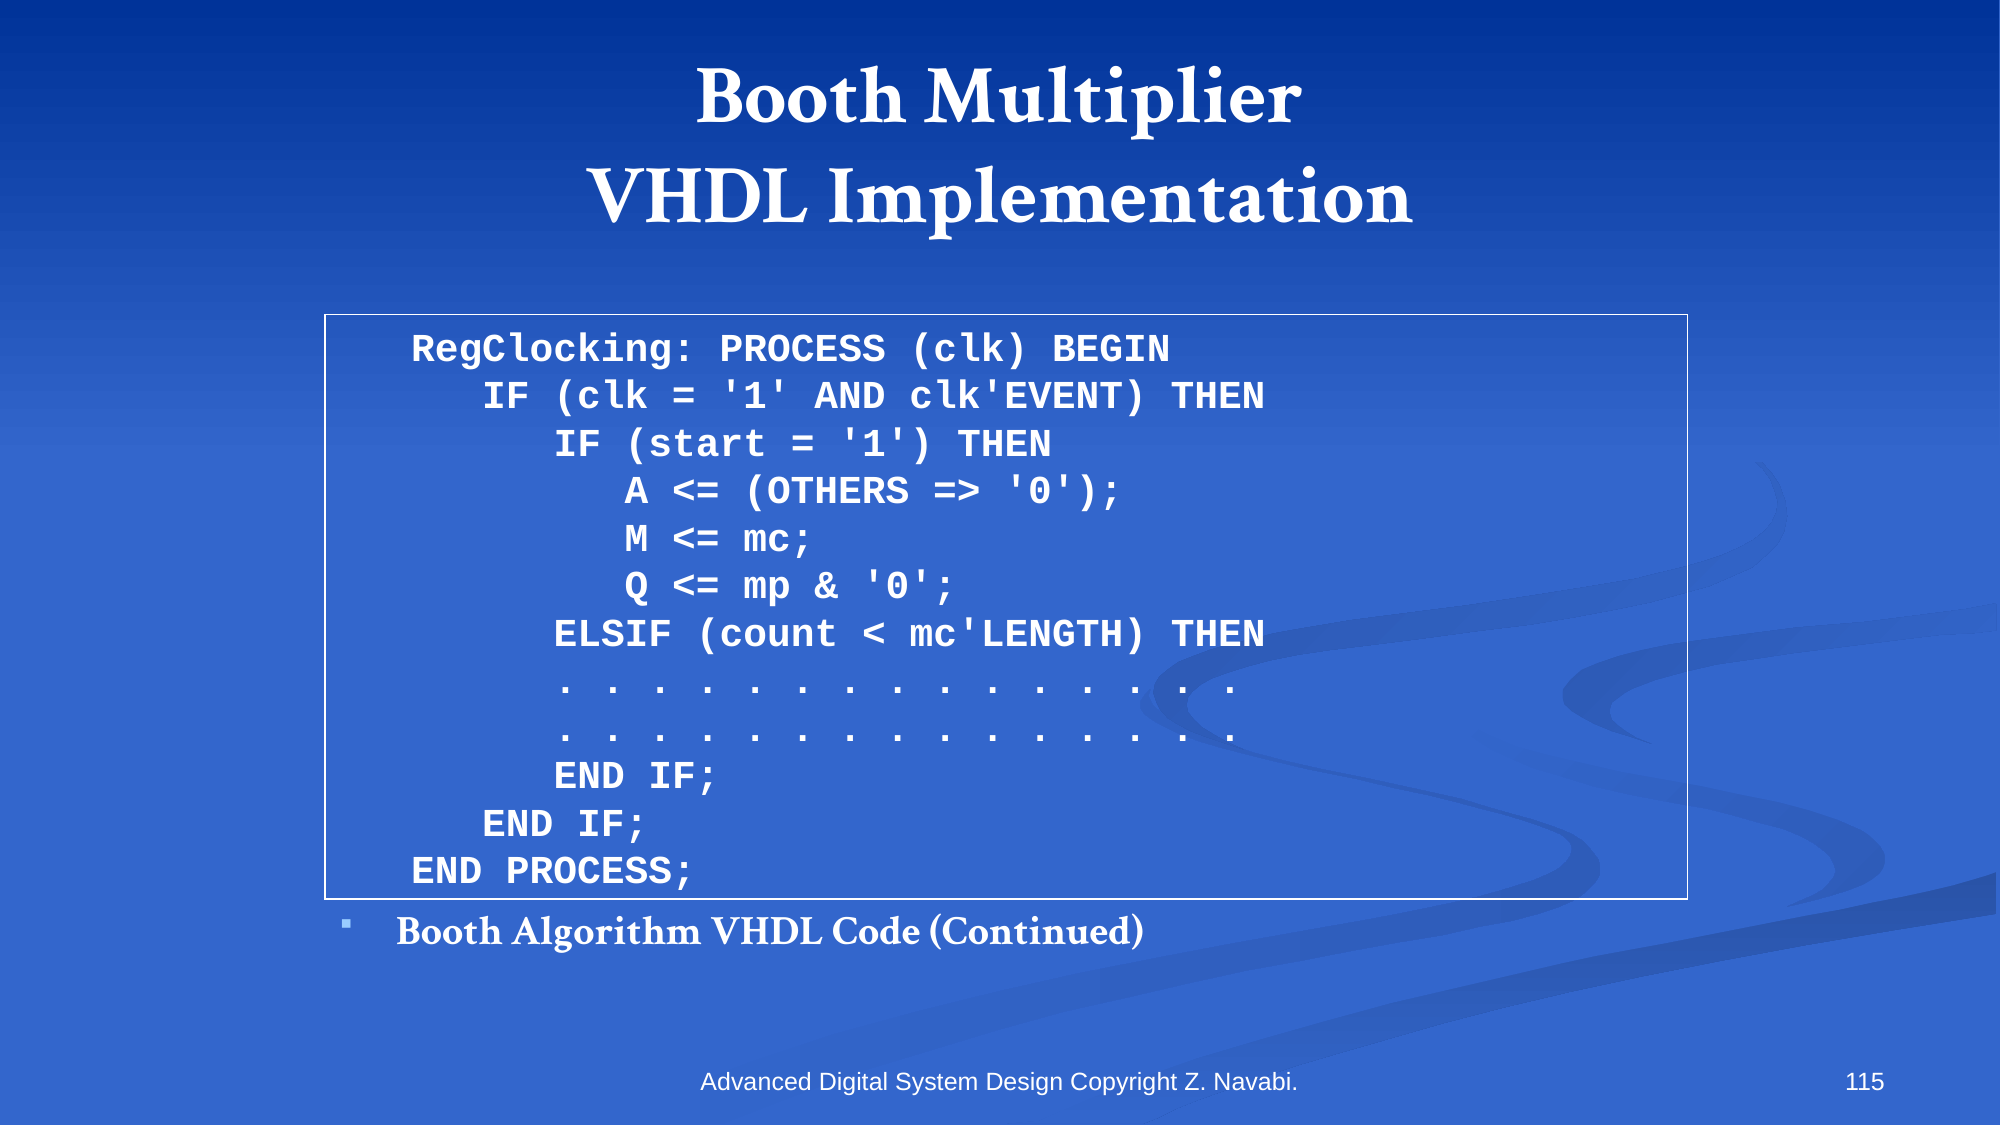

# Booth Multiplier VHDL Implementation
   RegClocking: PROCESS (clk) BEGIN
      IF (clk = '1' AND clk'EVENT) THEN
         IF (start = '1') THEN
            A <= (OTHERS => '0');
            M <= mc;
            Q <= mp & '0';
         ELSIF (count < mc'LENGTH) THEN
         . . . . . . . . . . . . . . .
         . . . . . . . . . . . . . . .
         END IF;
      END IF;
   END PROCESS;
Booth Algorithm VHDL Code (Continued)
Advanced Digital System Design Copyright Z. Navabi.
115